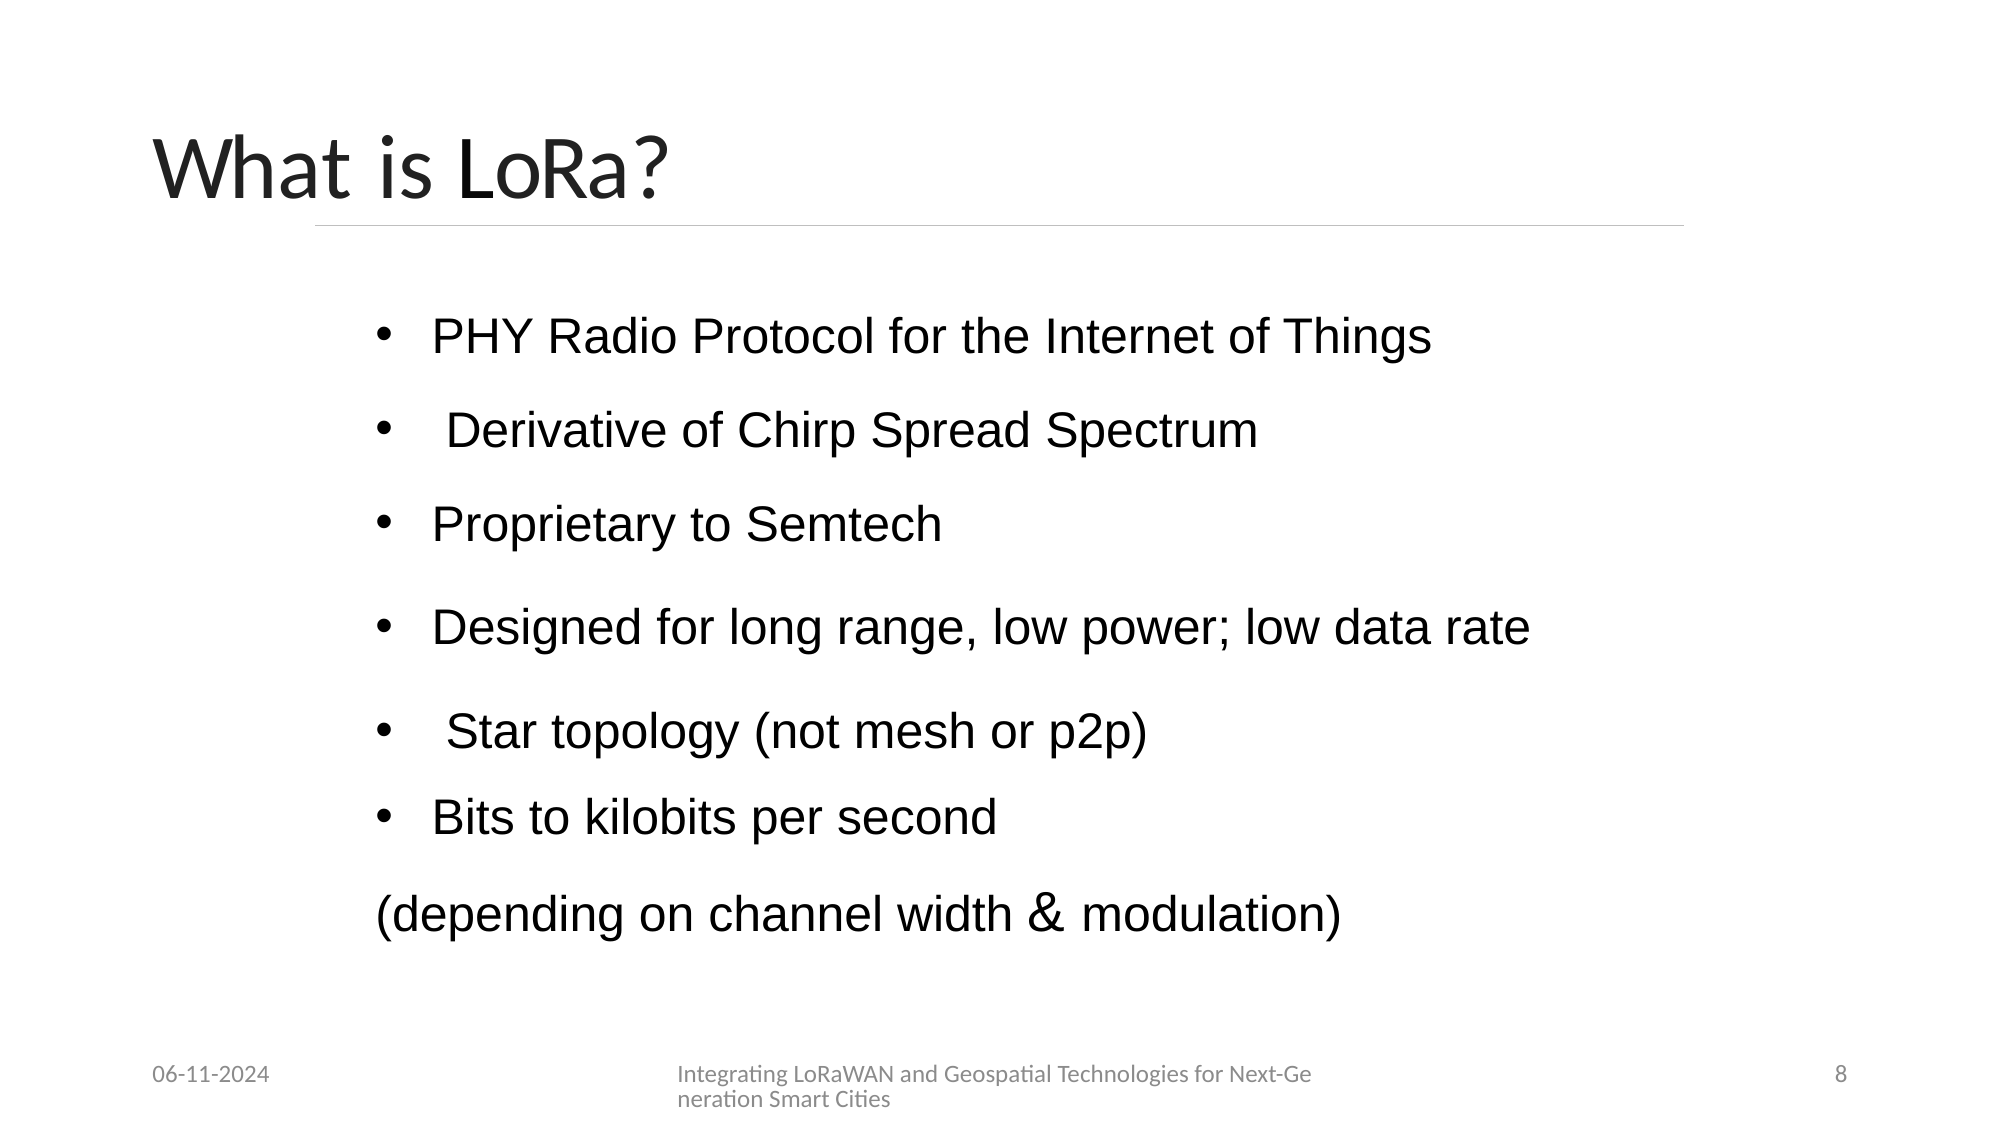

# What is LoRa?

PHY Radio Protocol for the Internet of Things
 Derivative of Chirp Spread Spectrum
Proprietary to Semtech
Designed for long range, low power; low data rate
 Star topology (not mesh or p2p)
Bits to kilobits per second
(depending on channel width & modulation)
06-11-2024
Integrating LoRaWAN and Geospatial Technologies for Next-Generation Smart Cities
8